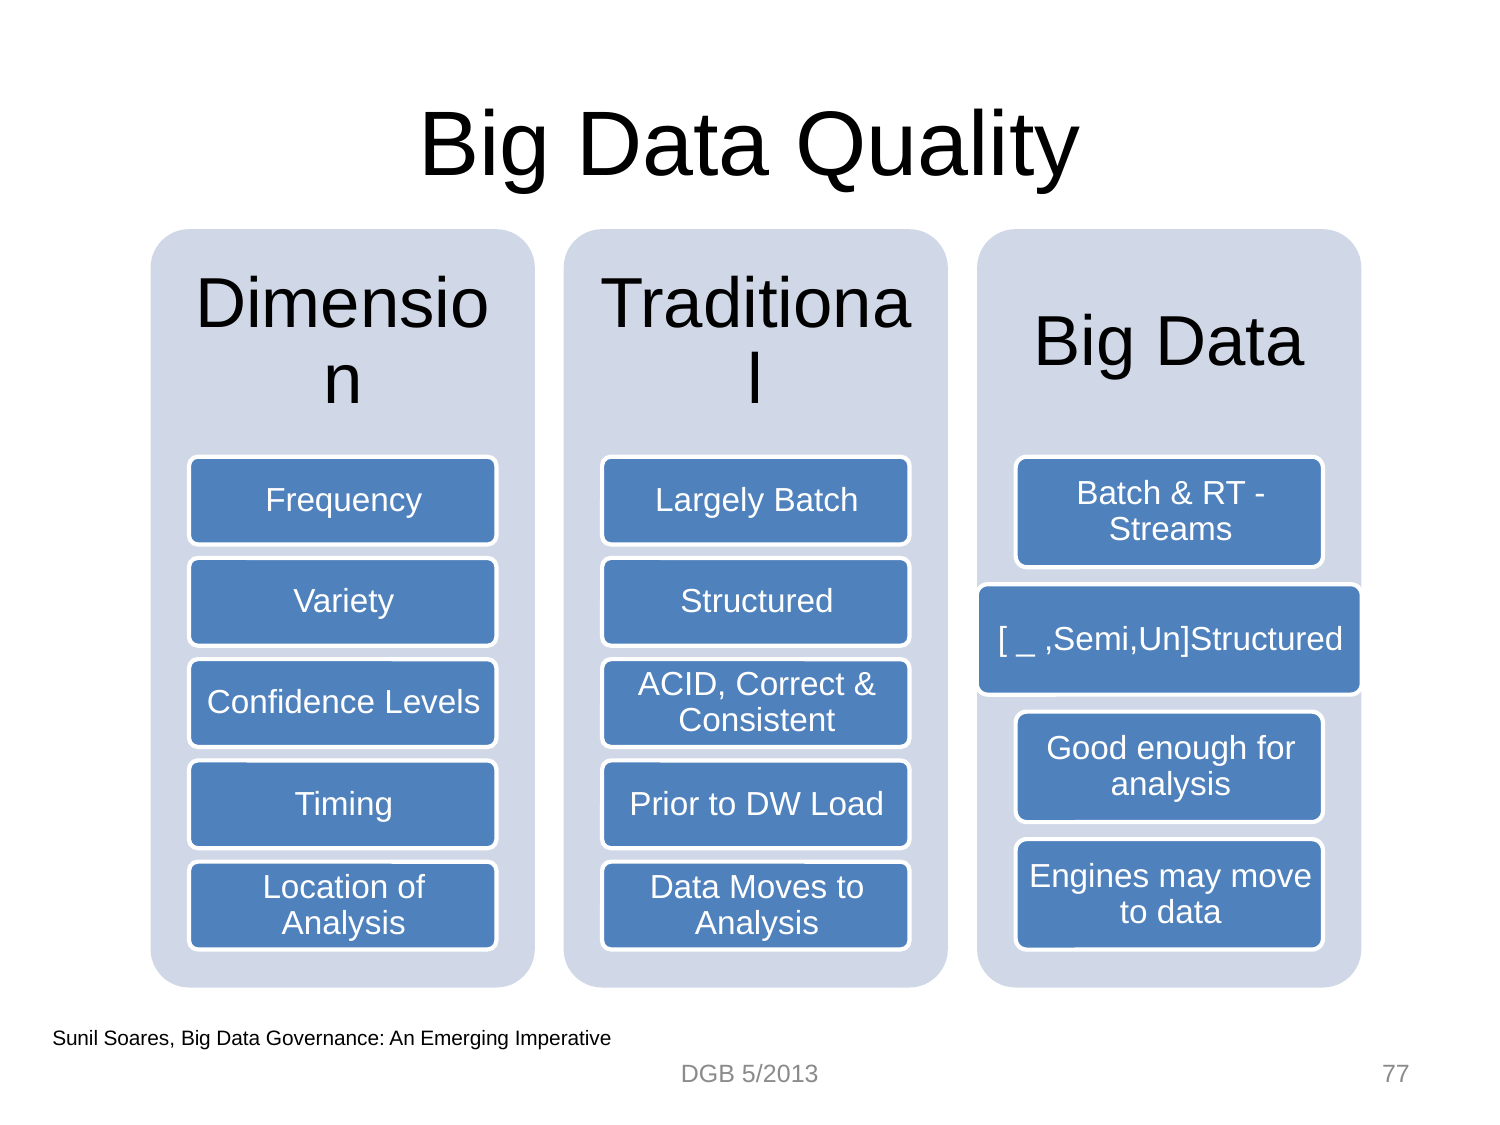

# Big Data Quality
Dimension
Frequency
Variety
Confidence Levels
Timing
Location of Analysis
Traditional
Largely Batch
Structured
ACID, Correct & Consistent
Prior to DW Load
Data Moves to Analysis
Big Data
Batch & RT - Streams
[ _ ,Semi,Un]Structured
Good enough for analysis
Engines may move to data
Sunil Soares, Big Data Governance: An Emerging Imperative
DGB 5/2013
77